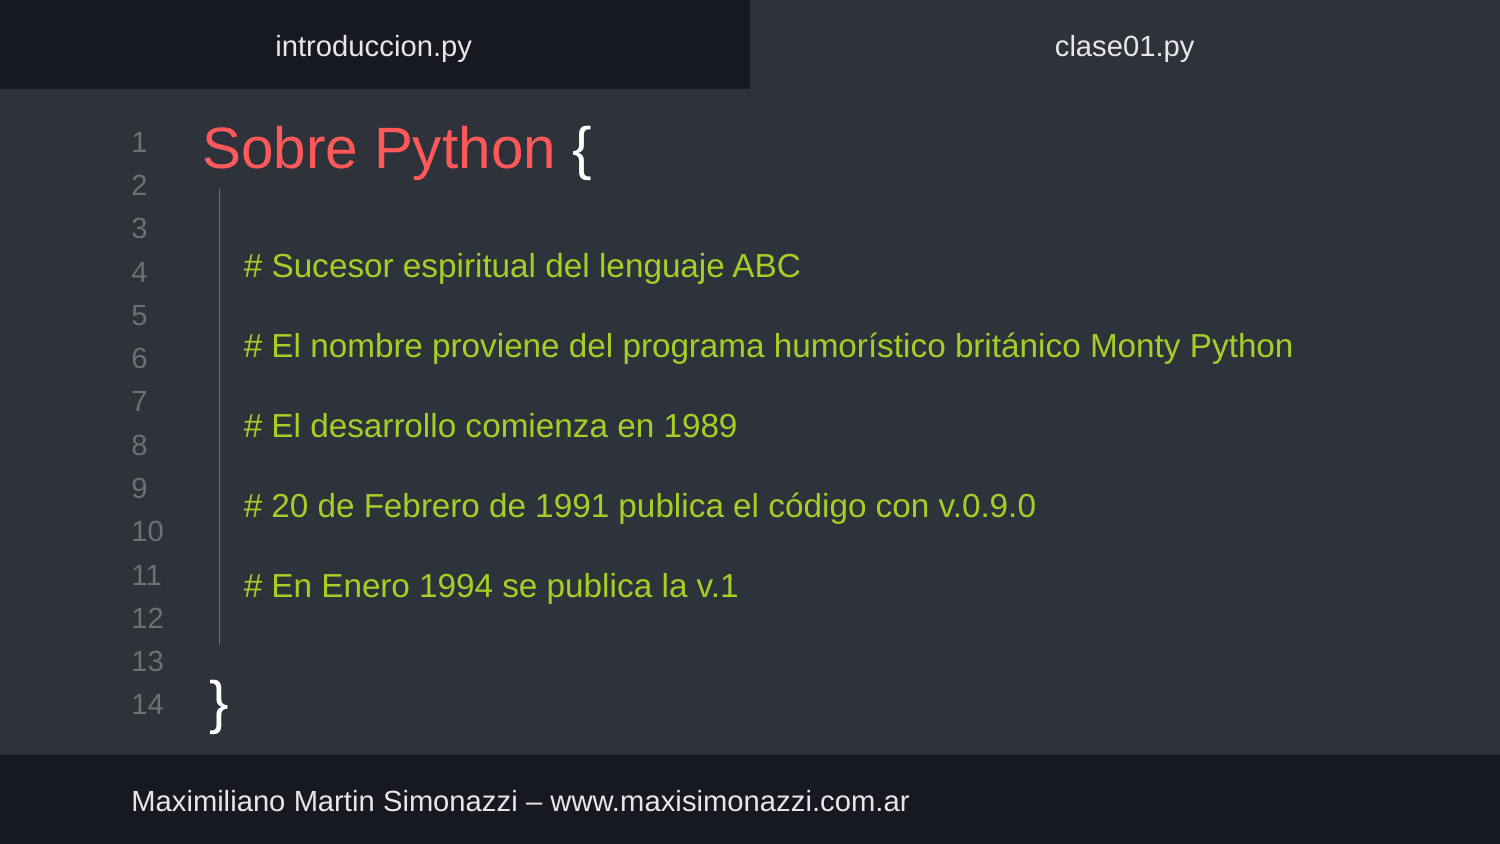

introduccion.py
clase01.py
# Sobre Python {
}
# Sucesor espiritual del lenguaje ABC

# El nombre proviene del programa humorístico británico Monty Python

# El desarrollo comienza en 1989

# 20 de Febrero de 1991 publica el código con v.0.9.0

# En Enero 1994 se publica la v.1
Maximiliano Martin Simonazzi – www.maxisimonazzi.com.ar